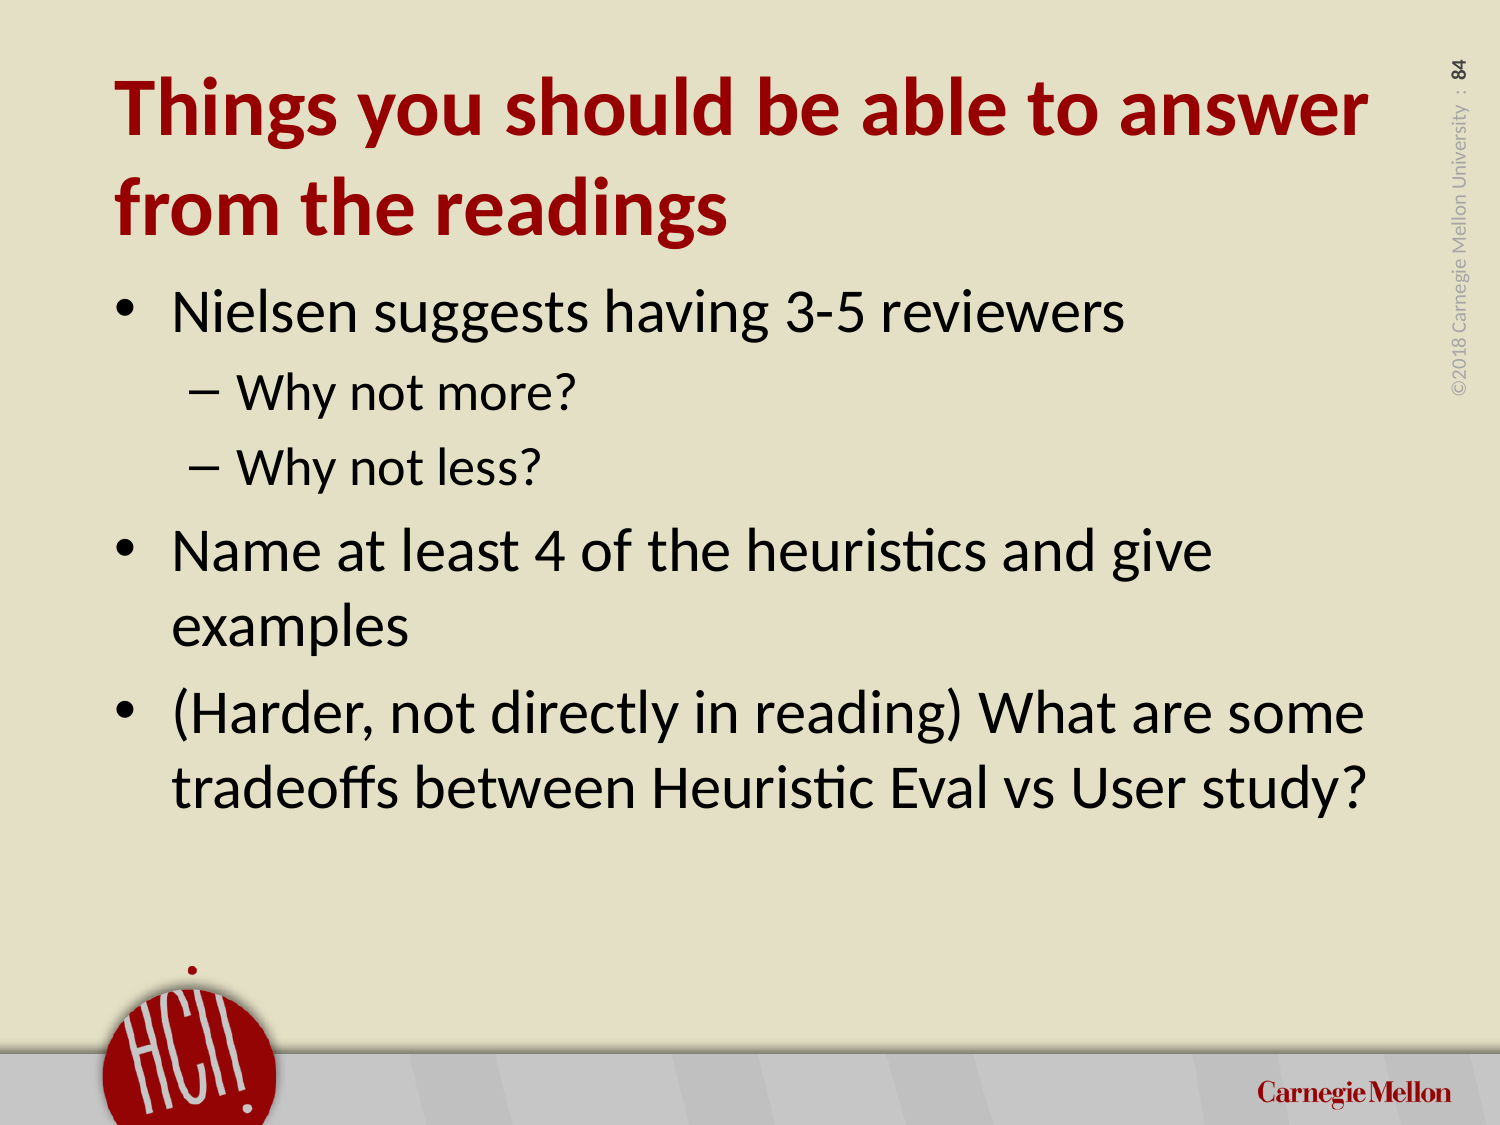

# Things you should be able to answer from the readings
Nielsen suggests having 3-5 reviewers
Why not more?
Why not less?
Name at least 4 of the heuristics and give examples
(Harder, not directly in reading) What are some tradeoffs between Heuristic Eval vs User study?